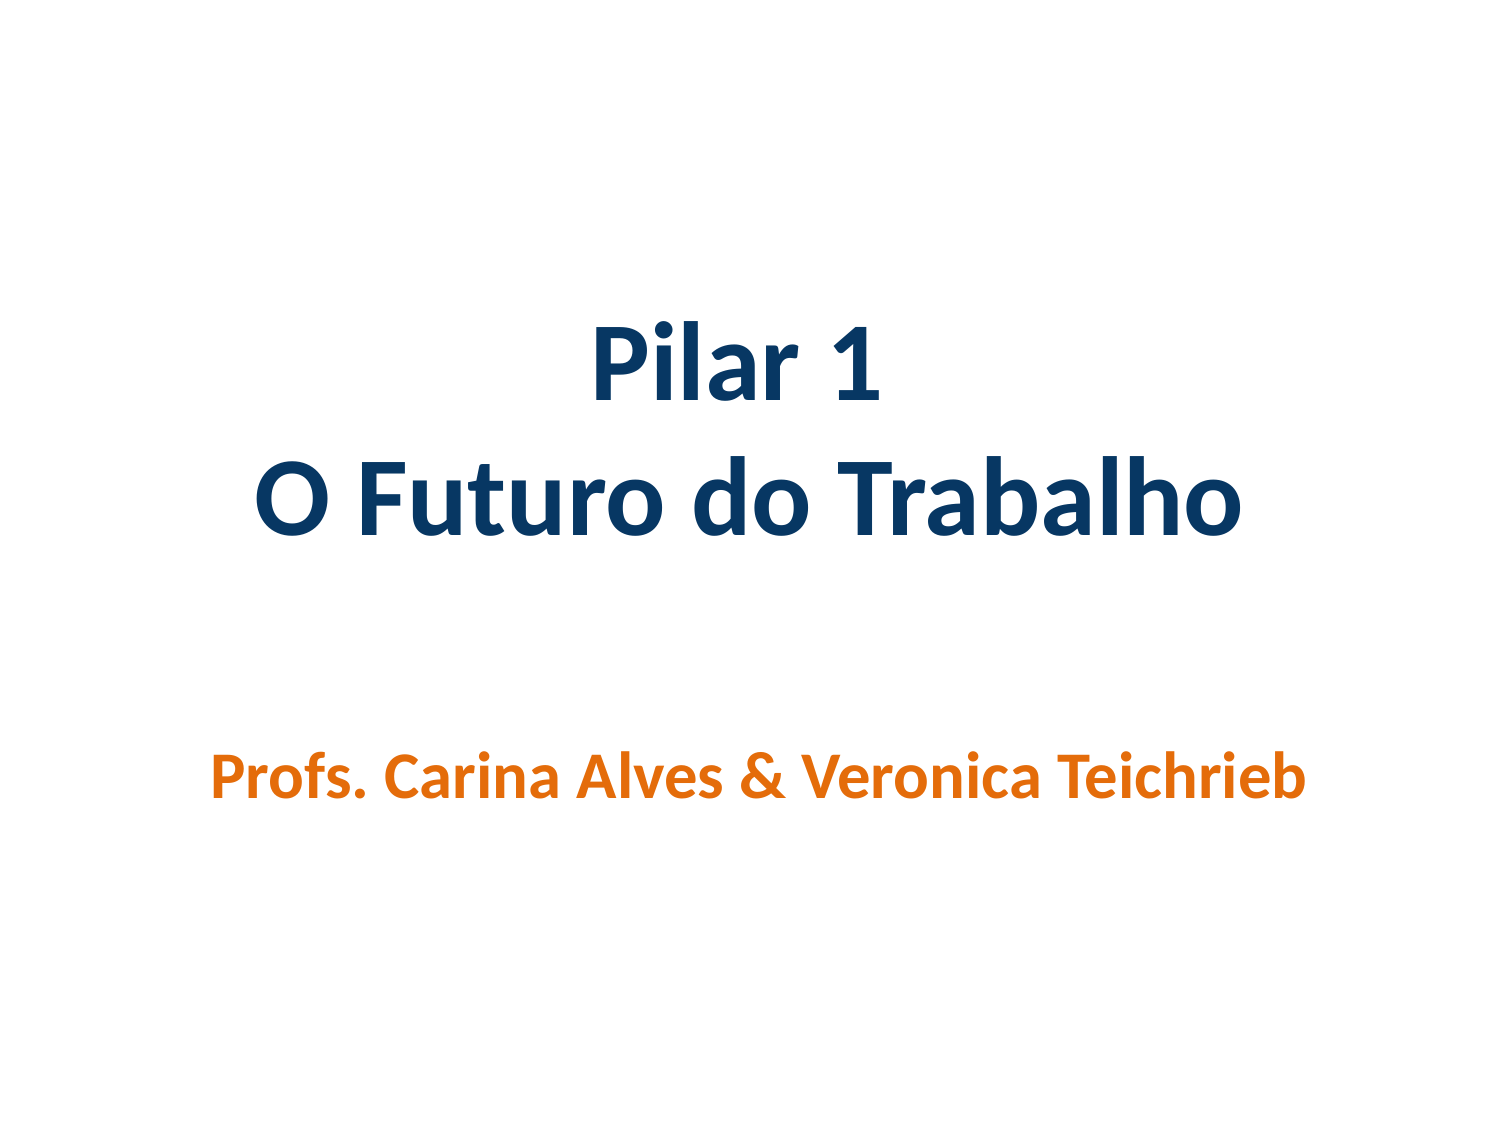

# Pilar 1 O Futuro do Trabalho
Profs. Carina Alves & Veronica Teichrieb